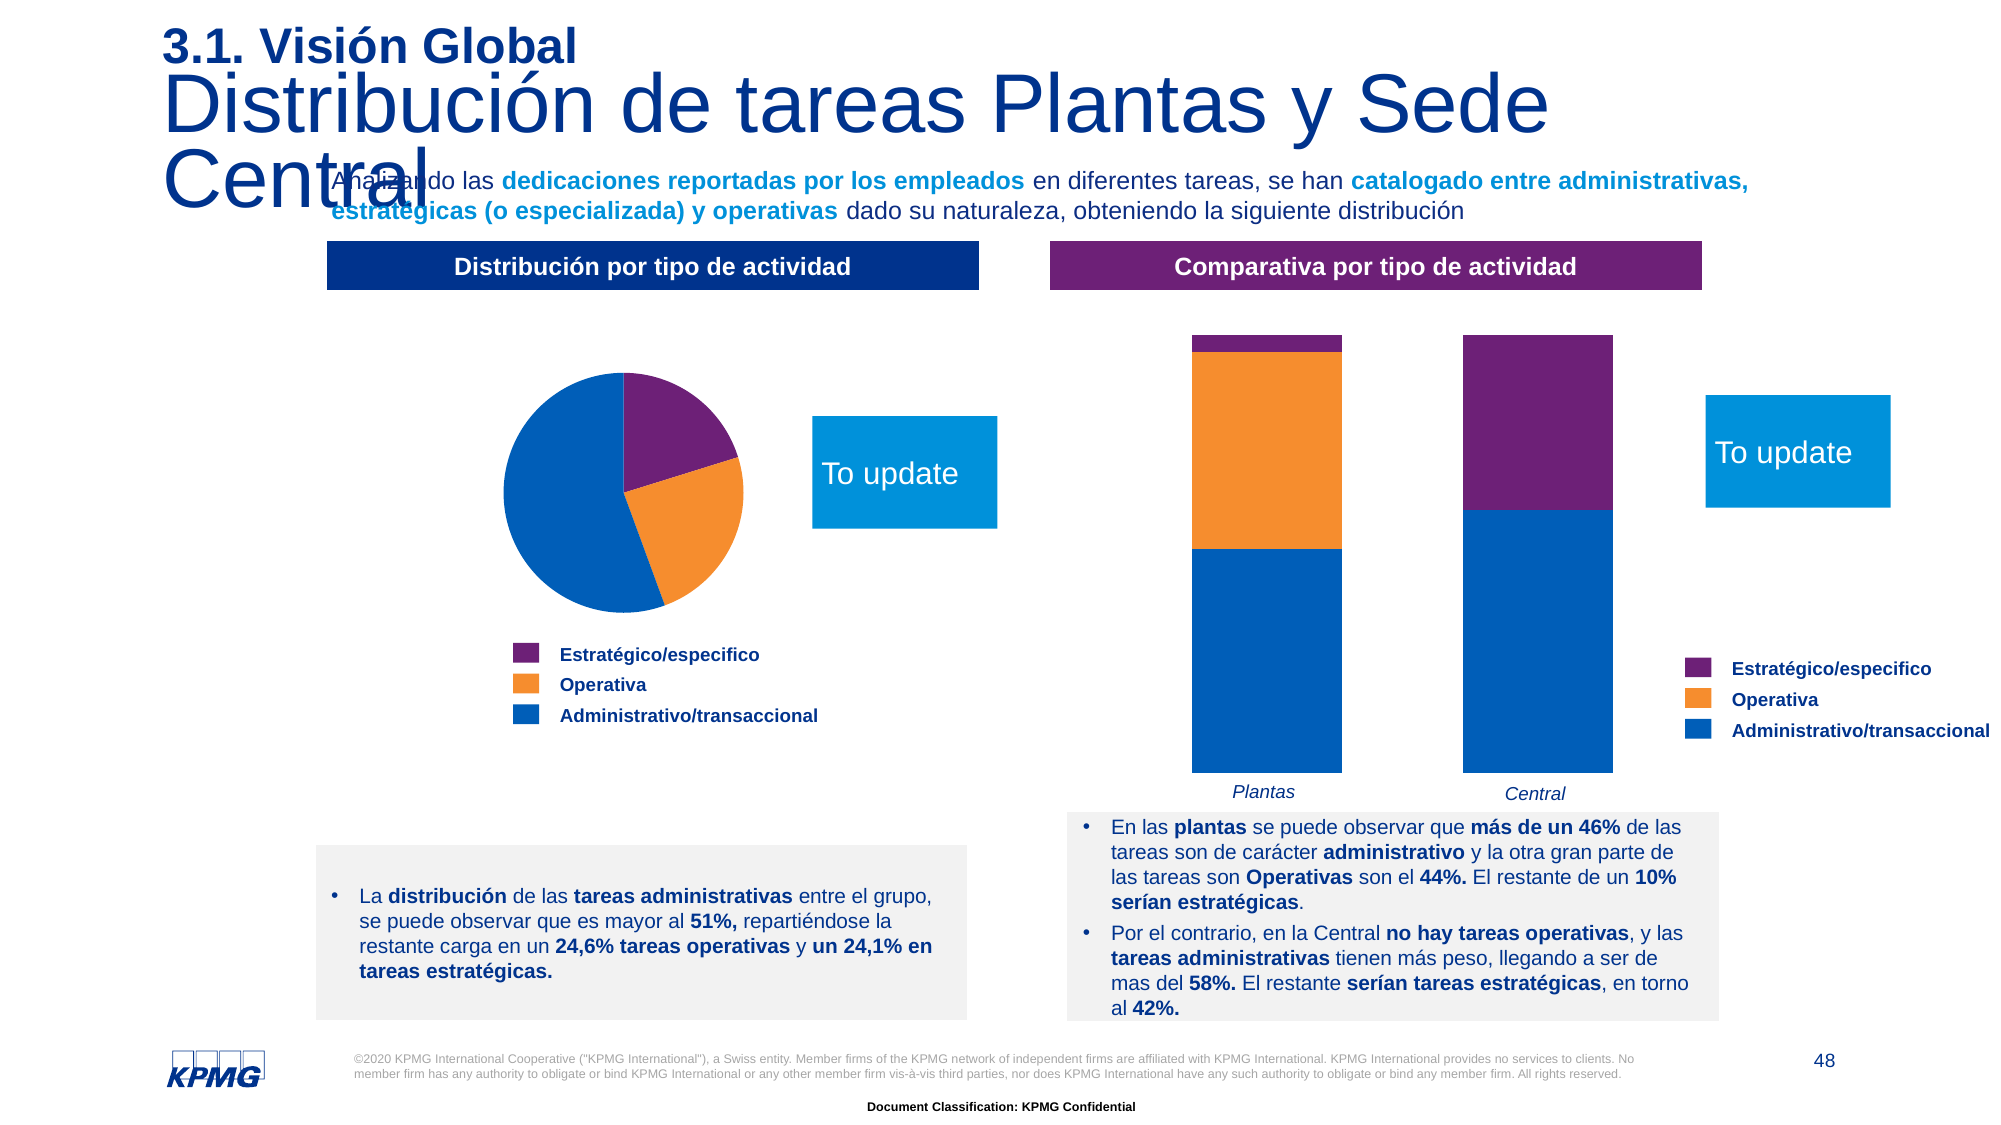

3.1. Visión Global
Distribución de tareas Plantas y Sede Central
Analizando las dedicaciones reportadas por los empleados en diferentes tareas, se han catalogado entre administrativas, estratégicas (o especializada) y operativas dado su naturaleza, obteniendo la siguiente distribución
Distribución por tipo de actividad
Comparativa por tipo de actividad

### Chart

| Category |  |  |  |
|---|---|---|---|

### Chart

| Category |  |
|---|---|
To update
To update
Estratégico/especifico

Estratégico/especifico

Operativa

Operativa

Administrativo/transaccional

Administrativo/transaccional

Plantas
Central
En las plantas se puede observar que más de un 46% de las tareas son de carácter administrativo y la otra gran parte de las tareas son Operativas son el 44%. El restante de un 10% serían estratégicas.
Por el contrario, en la Central no hay tareas operativas, y las tareas administrativas tienen más peso, llegando a ser de mas del 58%. El restante serían tareas estratégicas, en torno al 42%.
La distribución de las tareas administrativas entre el grupo, se puede observar que es mayor al 51%, repartiéndose la restante carga en un 24,6% tareas operativas y un 24,1% en tareas estratégicas.
48